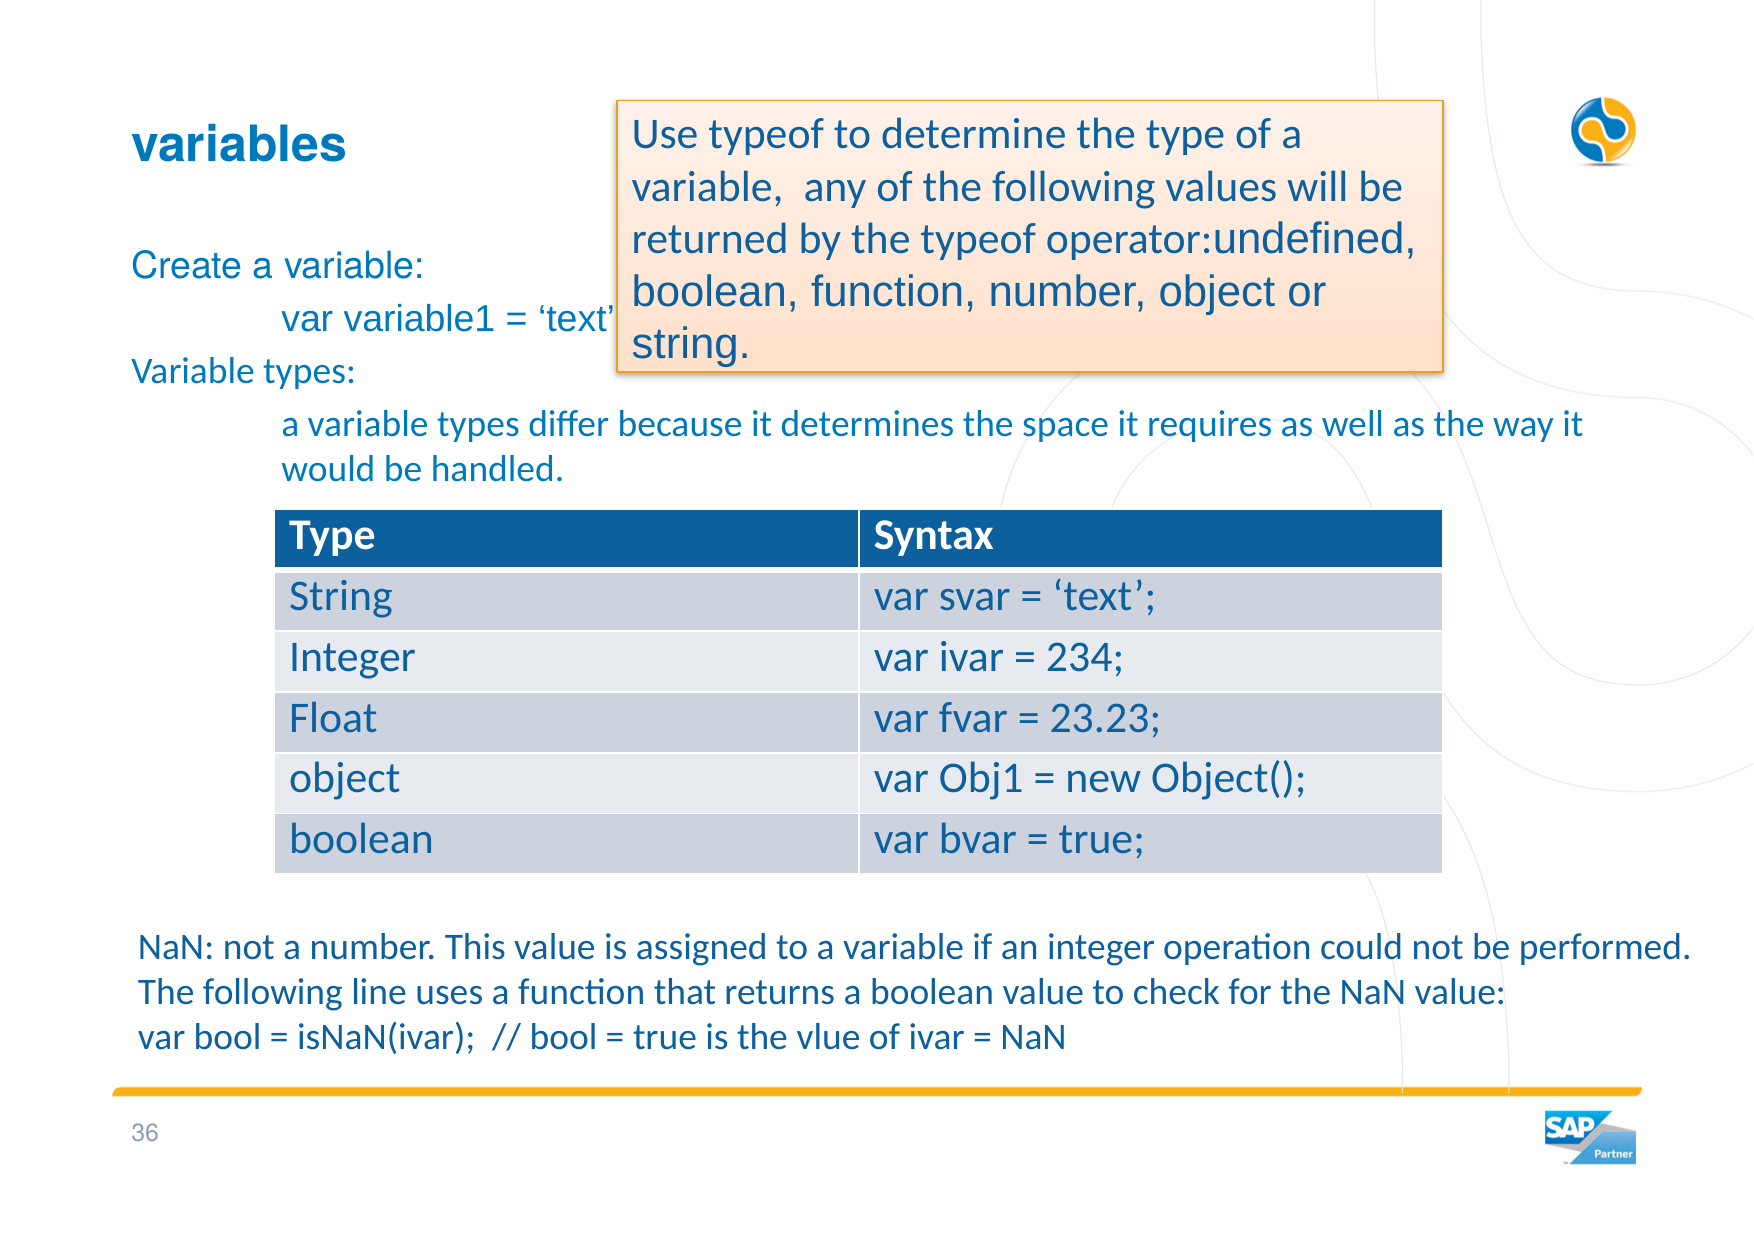

# variables
Use typeof to determine the type of a variable,  any of the following values will be returned by the typeof operator:undefined, boolean, function, number, object or string.
Create a variable:
	var variable1 = ‘text’;
Variable types:
	a variable types differ because it determines the space it requires as well as the way it 	would be handled.

| Type | Syntax |
| --- | --- |
| String | var svar = ‘text’; |
| Integer | var ivar = 234; |
| Float | var fvar = 23.23; |
| object | var Obj1 = new Object(); |
| boolean | var bvar = true; |
NaN: not a number. This value is assigned to a variable if an integer operation could not be performed.
The following line uses a function that returns a boolean value to check for the NaN value:
var bool = isNaN(ivar);  // bool = true is the vlue of ivar = NaN
36